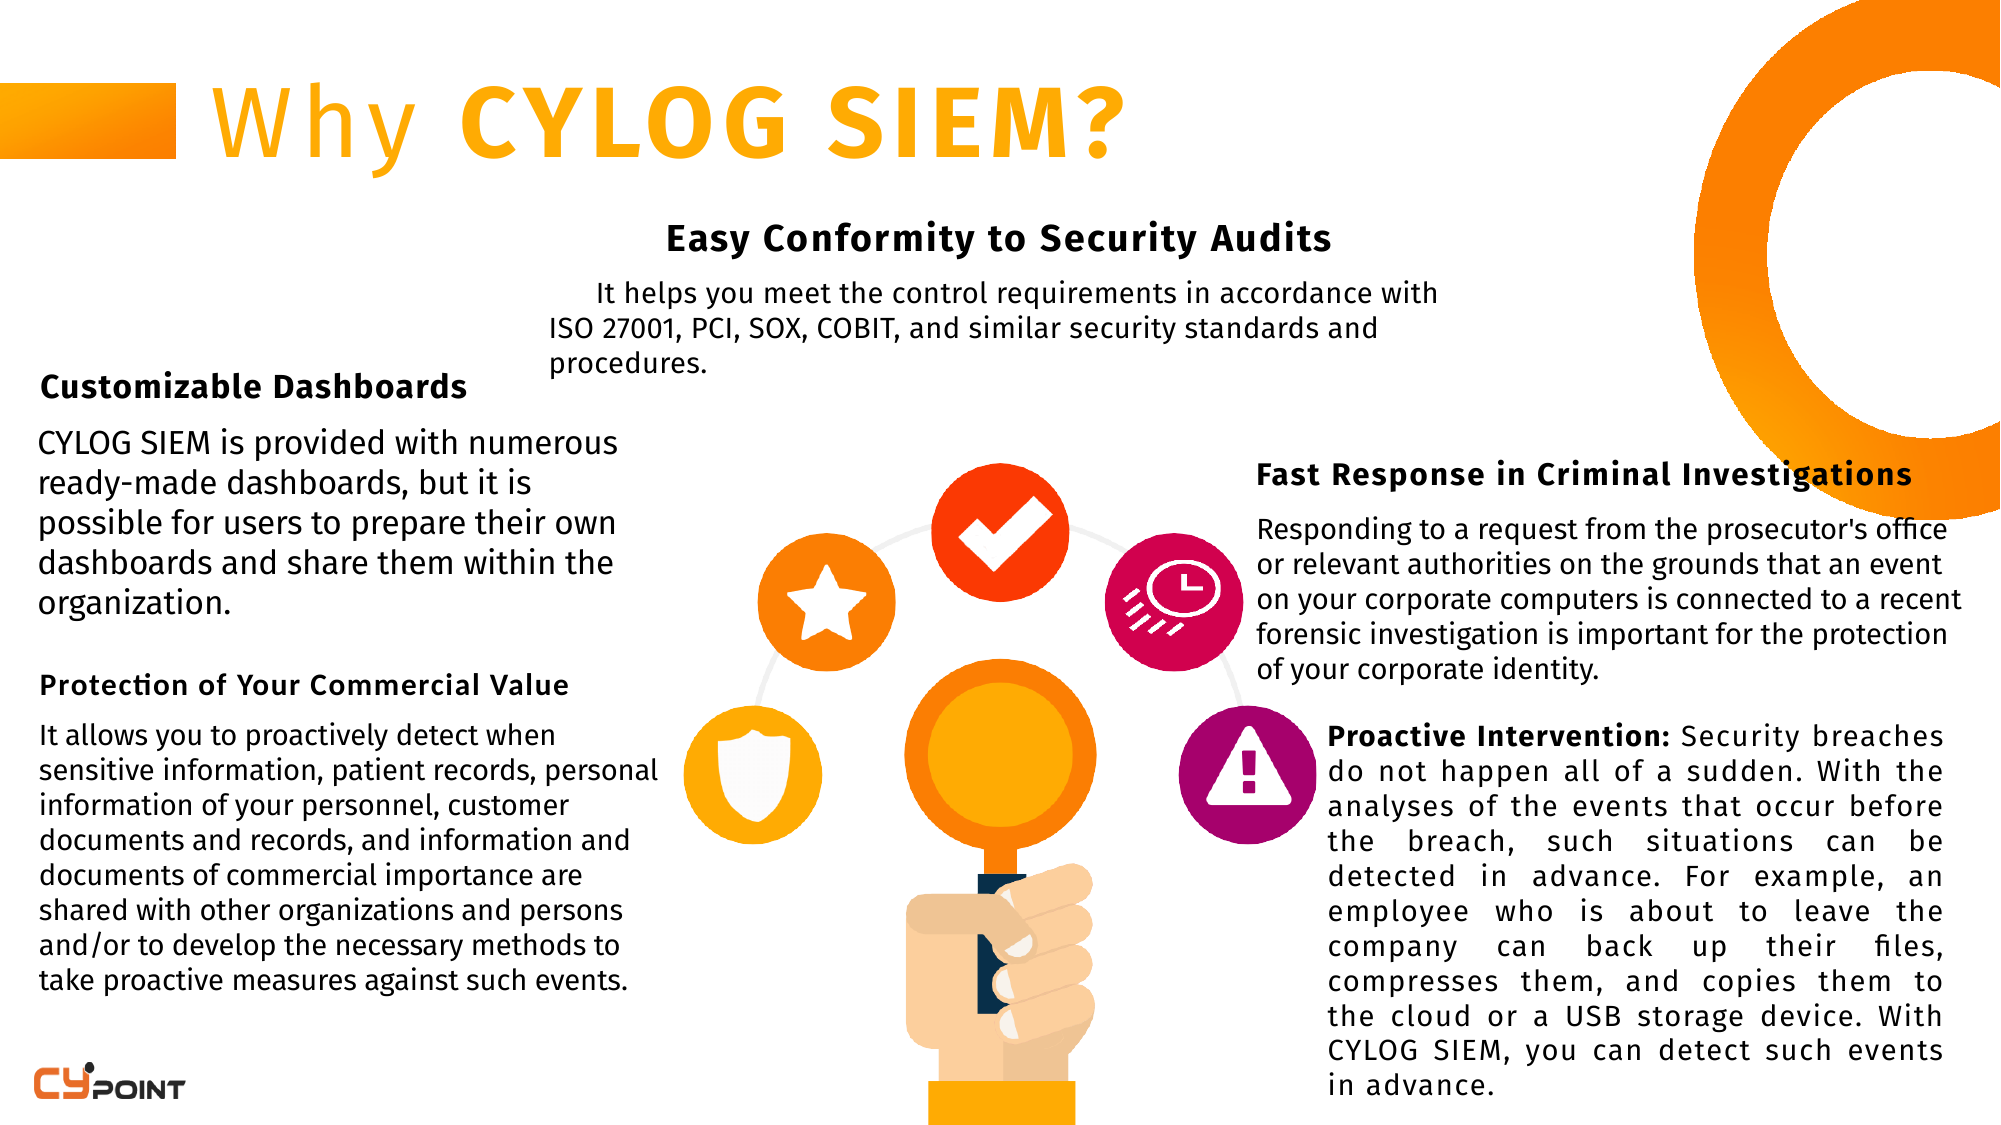

# Why CYLOG SIEM?

    Easy Conformity to Security Audits
 It helps you meet the control requirements in accordance with ISO 27001, PCI, SOX, COBIT, and similar security standards and procedures.
Customizable Dashboards
CYLOG SIEM is provided with numerous ready-made dashboards, but it is possible for users to prepare their own dashboards and share them within the organization.

Fast Response in Criminal Investigations
Responding to a request from the prosecutor's office or relevant authorities on the grounds that an event on your corporate computers is connected to a recent forensic investigation is important for the protection of your corporate identity.

Protection of Your Commercial Value
Proactive Intervention: Security breaches do not happen all of a sudden. With the analyses of the events that occur before the breach, such situations can be detected in advance. For example, an employee who is about to leave the company can back up their files, compresses them, and copies them to the cloud or a USB storage device. With CYLOG SIEM, you can detect such events in advance.
It allows you to proactively detect when sensitive information, patient records, personal information of your personnel, customer documents and records, and information and documents of commercial importance are shared with other organizations and persons and/or to develop the necessary methods to take proactive measures against such events.